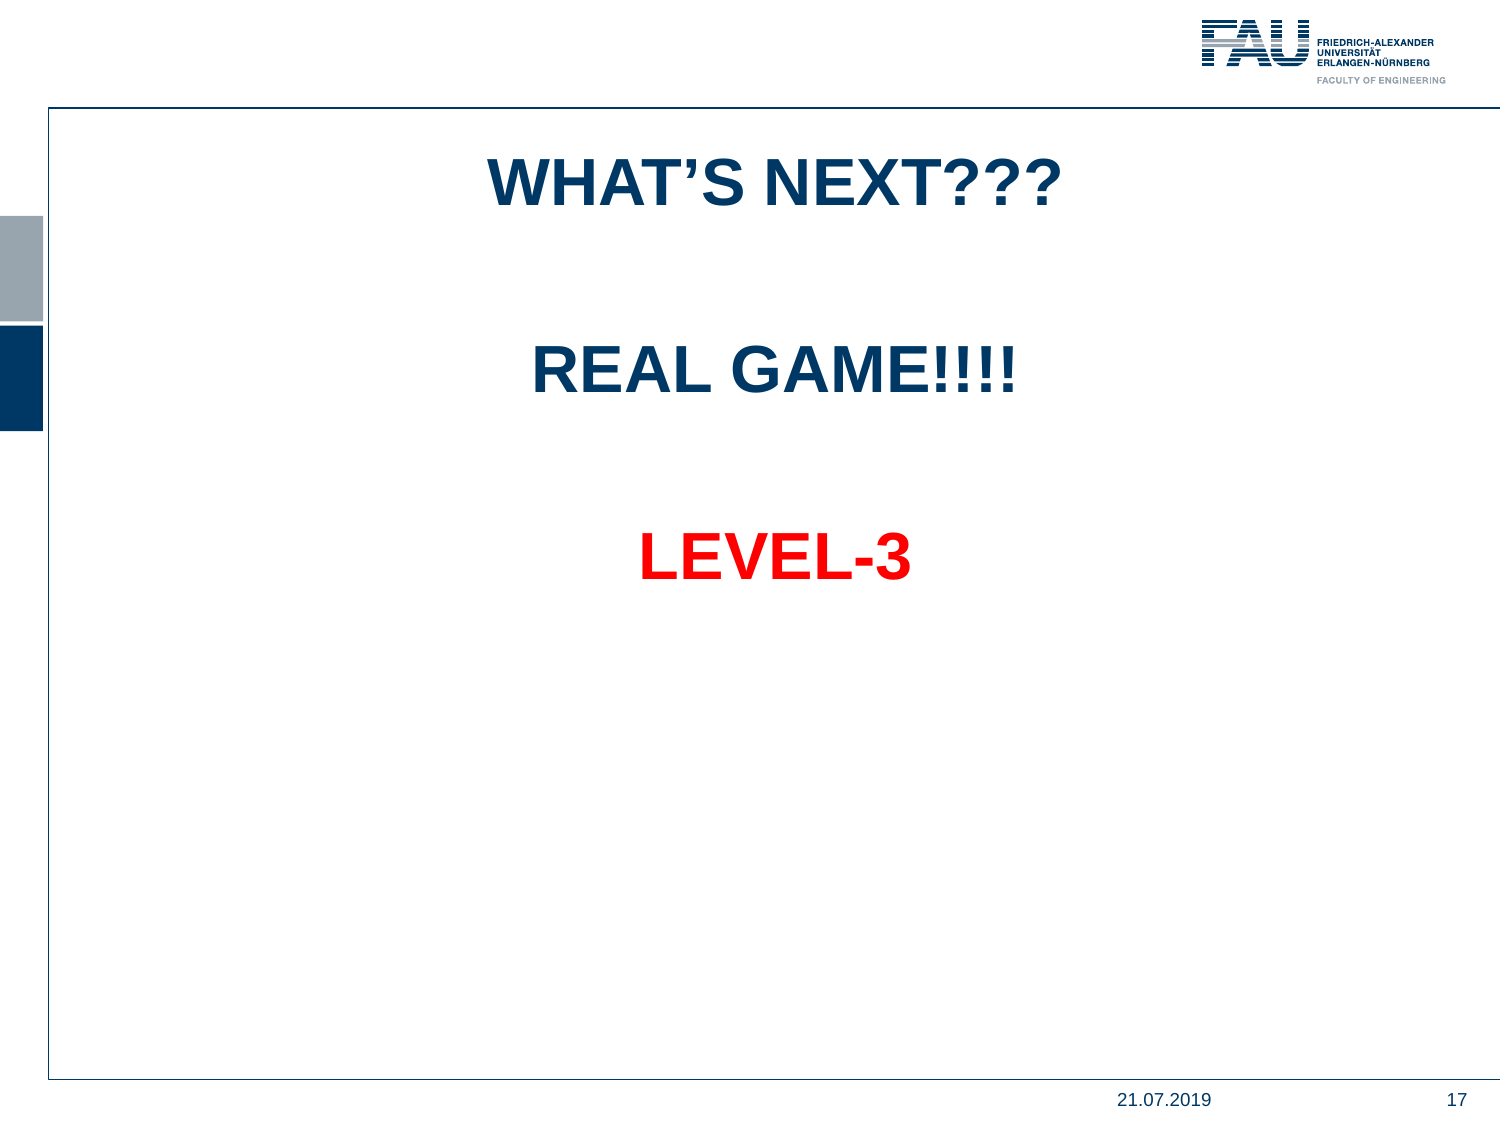

WHAT’S NEXT???

REAL GAME!!!!

LEVEL-3
21.07.2019
17